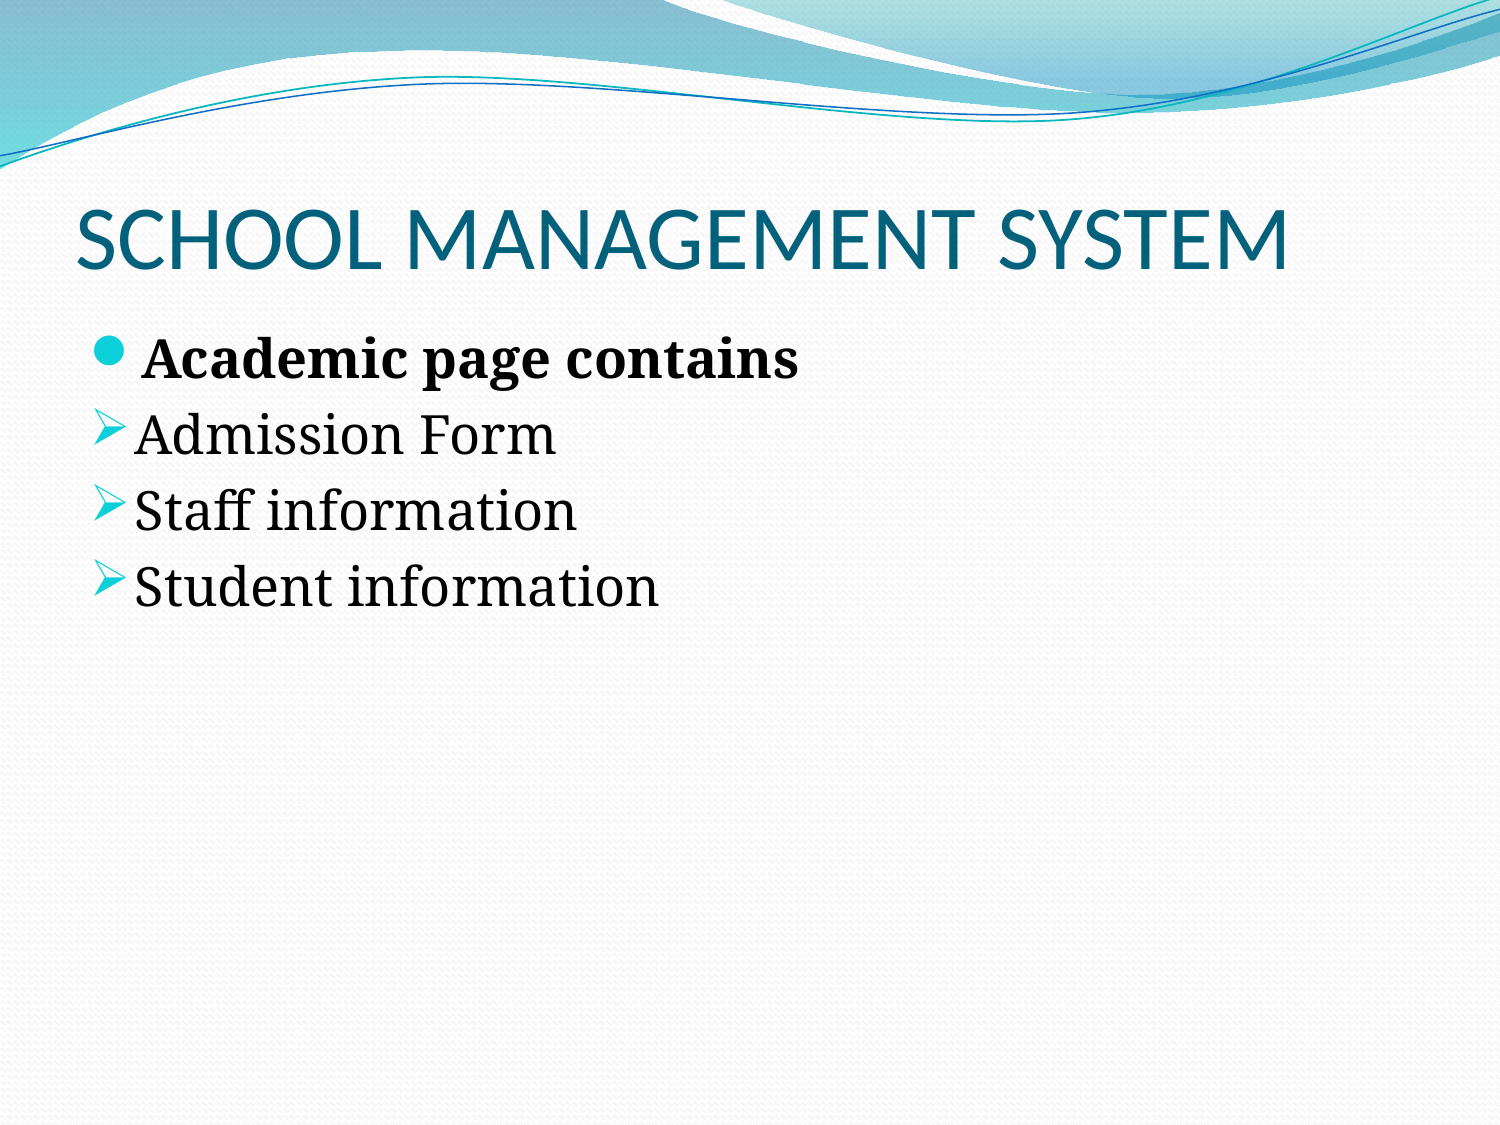

SCHOOL MANAGEMENT SYSTEM
Academic page contains
Admission Form
Staff information
Student information